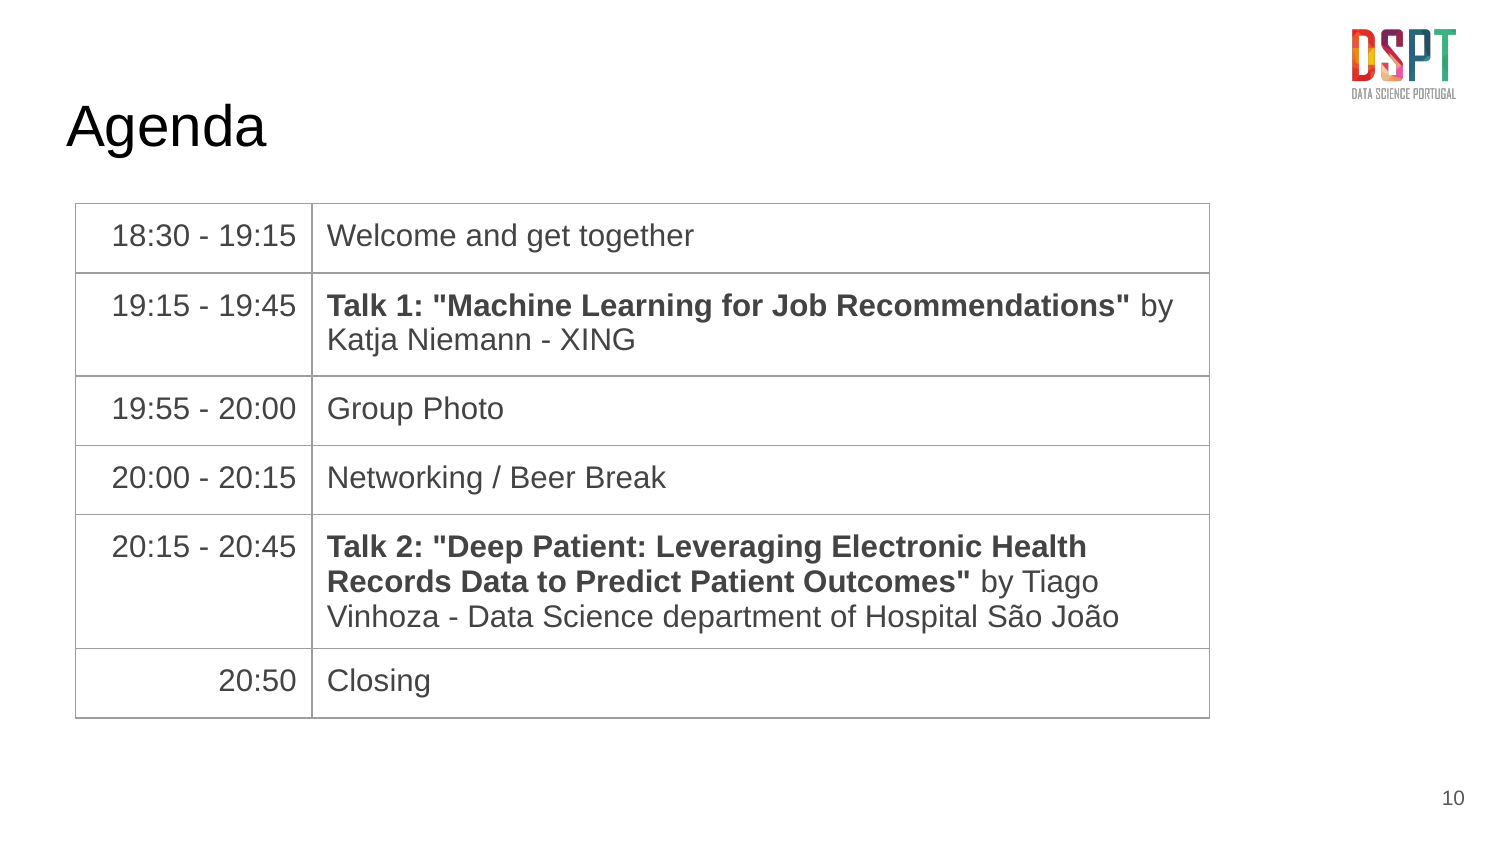

# Agenda
| 18:30 - 19:15 | Welcome and get together |
| --- | --- |
| 19:15 - 19:45 | Talk 1: "Machine Learning for Job Recommendations" by Katja Niemann - XING |
| 19:55 - 20:00 | Group Photo |
| 20:00 - 20:15 | Networking / Beer Break |
| 20:15 - 20:45 | Talk 2: "Deep Patient: Leveraging Electronic Health Records Data to Predict Patient Outcomes" by Tiago Vinhoza - Data Science department of Hospital São João |
| 20:50 | Closing |
10